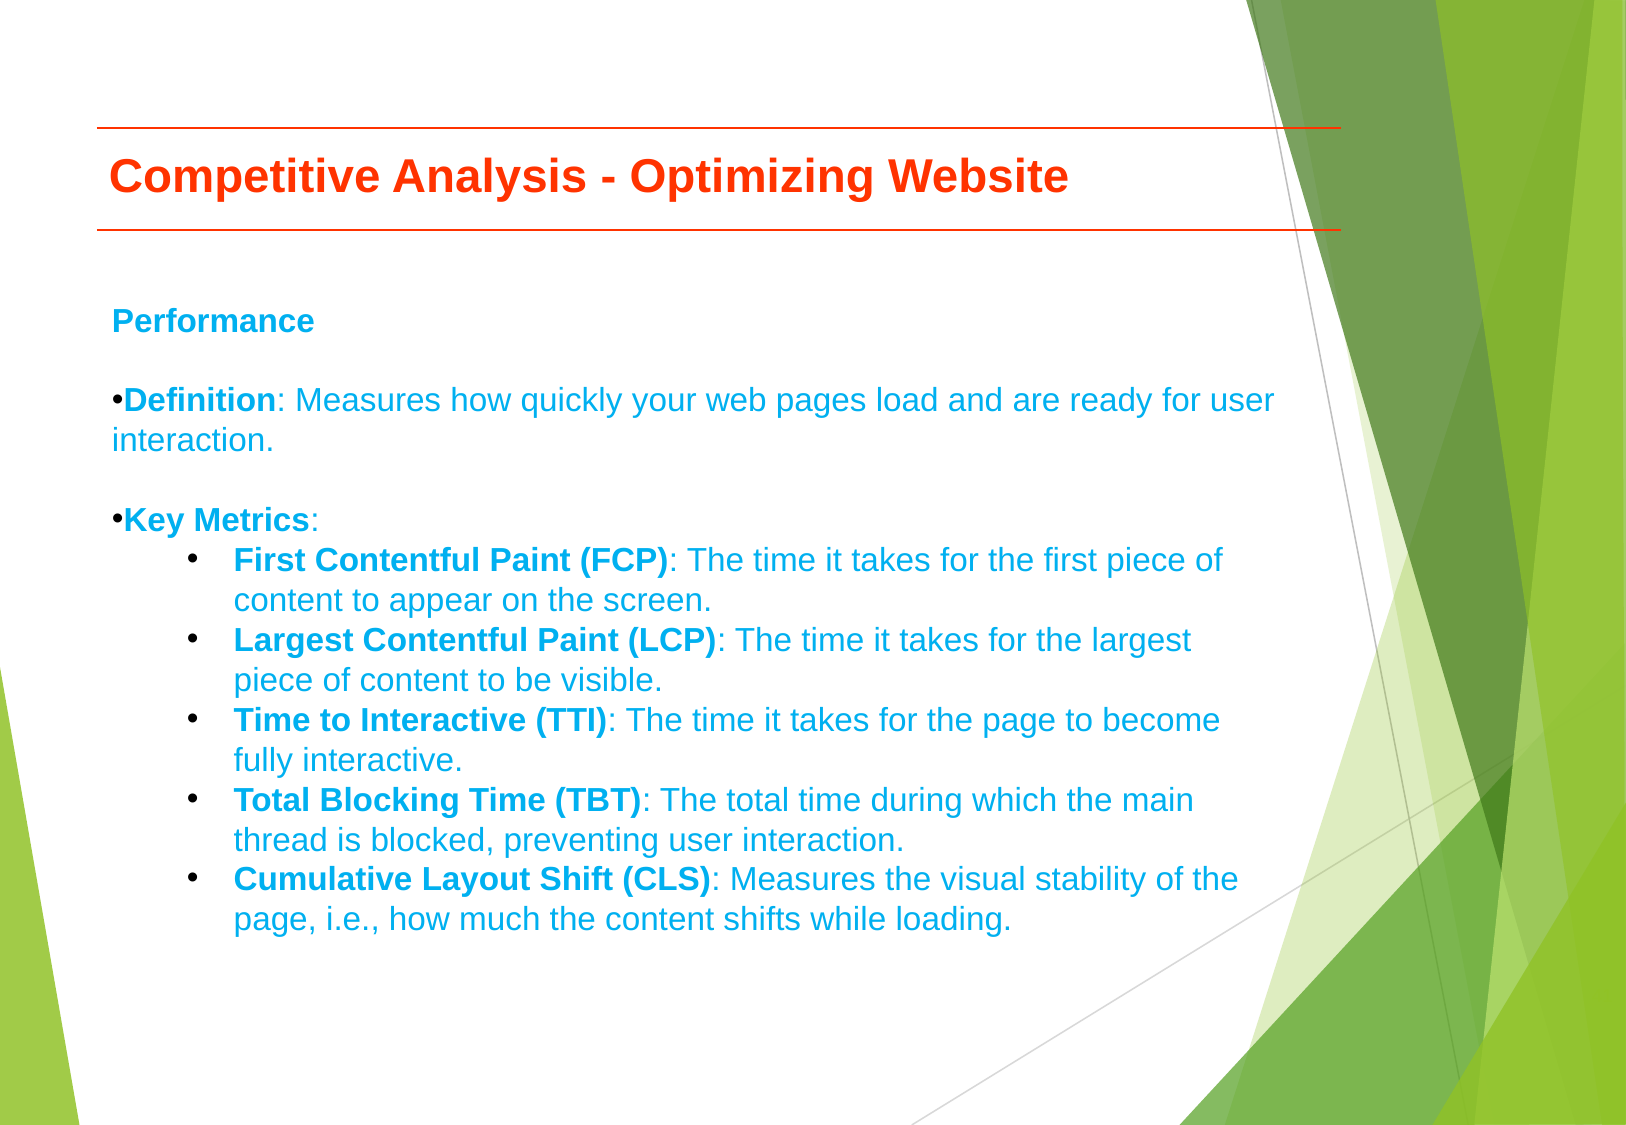

Competitive Analysis - Optimizing Website

Performance

Definition: Measures how quickly your web pages load and are ready for user interaction.

Key Metrics:
First Contentful Paint (FCP): The time it takes for the first piece of content to appear on the screen.
Largest Contentful Paint (LCP): The time it takes for the largest piece of content to be visible.
Time to Interactive (TTI): The time it takes for the page to become fully interactive.
Total Blocking Time (TBT): The total time during which the main thread is blocked, preventing user interaction.
Cumulative Layout Shift (CLS): Measures the visual stability of the page, i.e., how much the content shifts while loading.
41